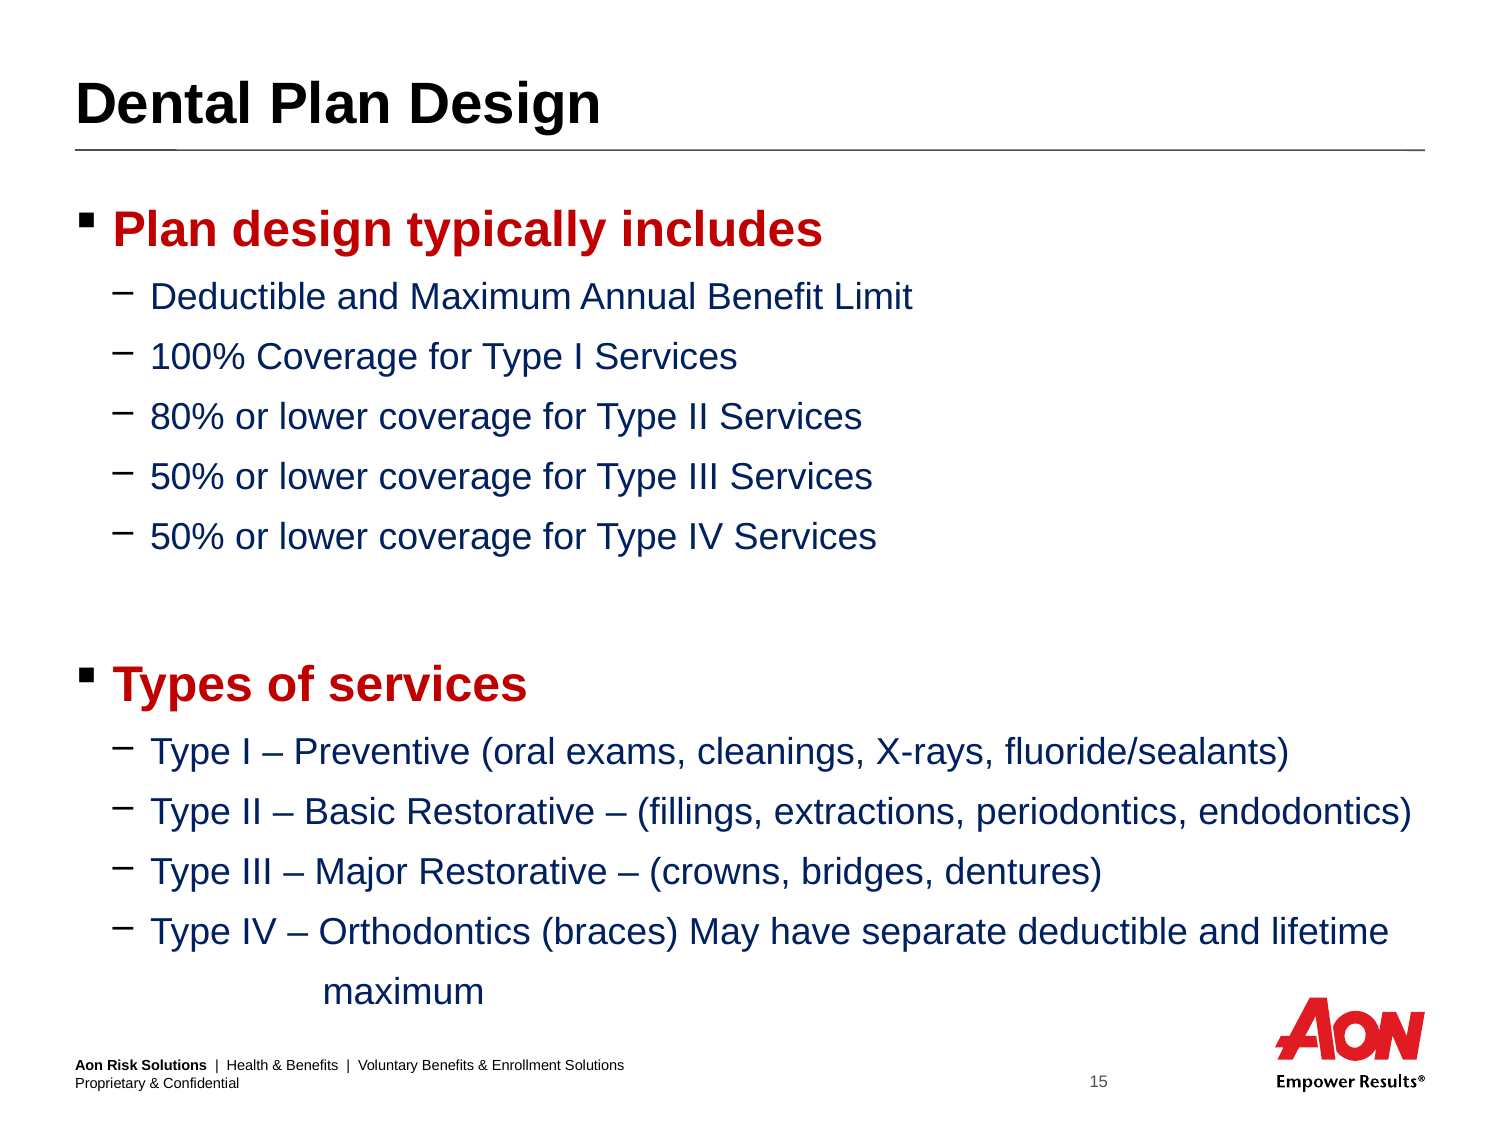

# Dental Plan Design
Plan design typically includes
Deductible and Maximum Annual Benefit Limit
100% Coverage for Type I Services
80% or lower coverage for Type II Services
50% or lower coverage for Type III Services
50% or lower coverage for Type IV Services

Types of services
Type I – Preventive (oral exams, cleanings, X-rays, fluoride/sealants)
Type II – Basic Restorative – (fillings, extractions, periodontics, endodontics)
Type III – Major Restorative – (crowns, bridges, dentures)
Type IV – Orthodontics (braces) May have separate deductible and lifetime
                    maximum